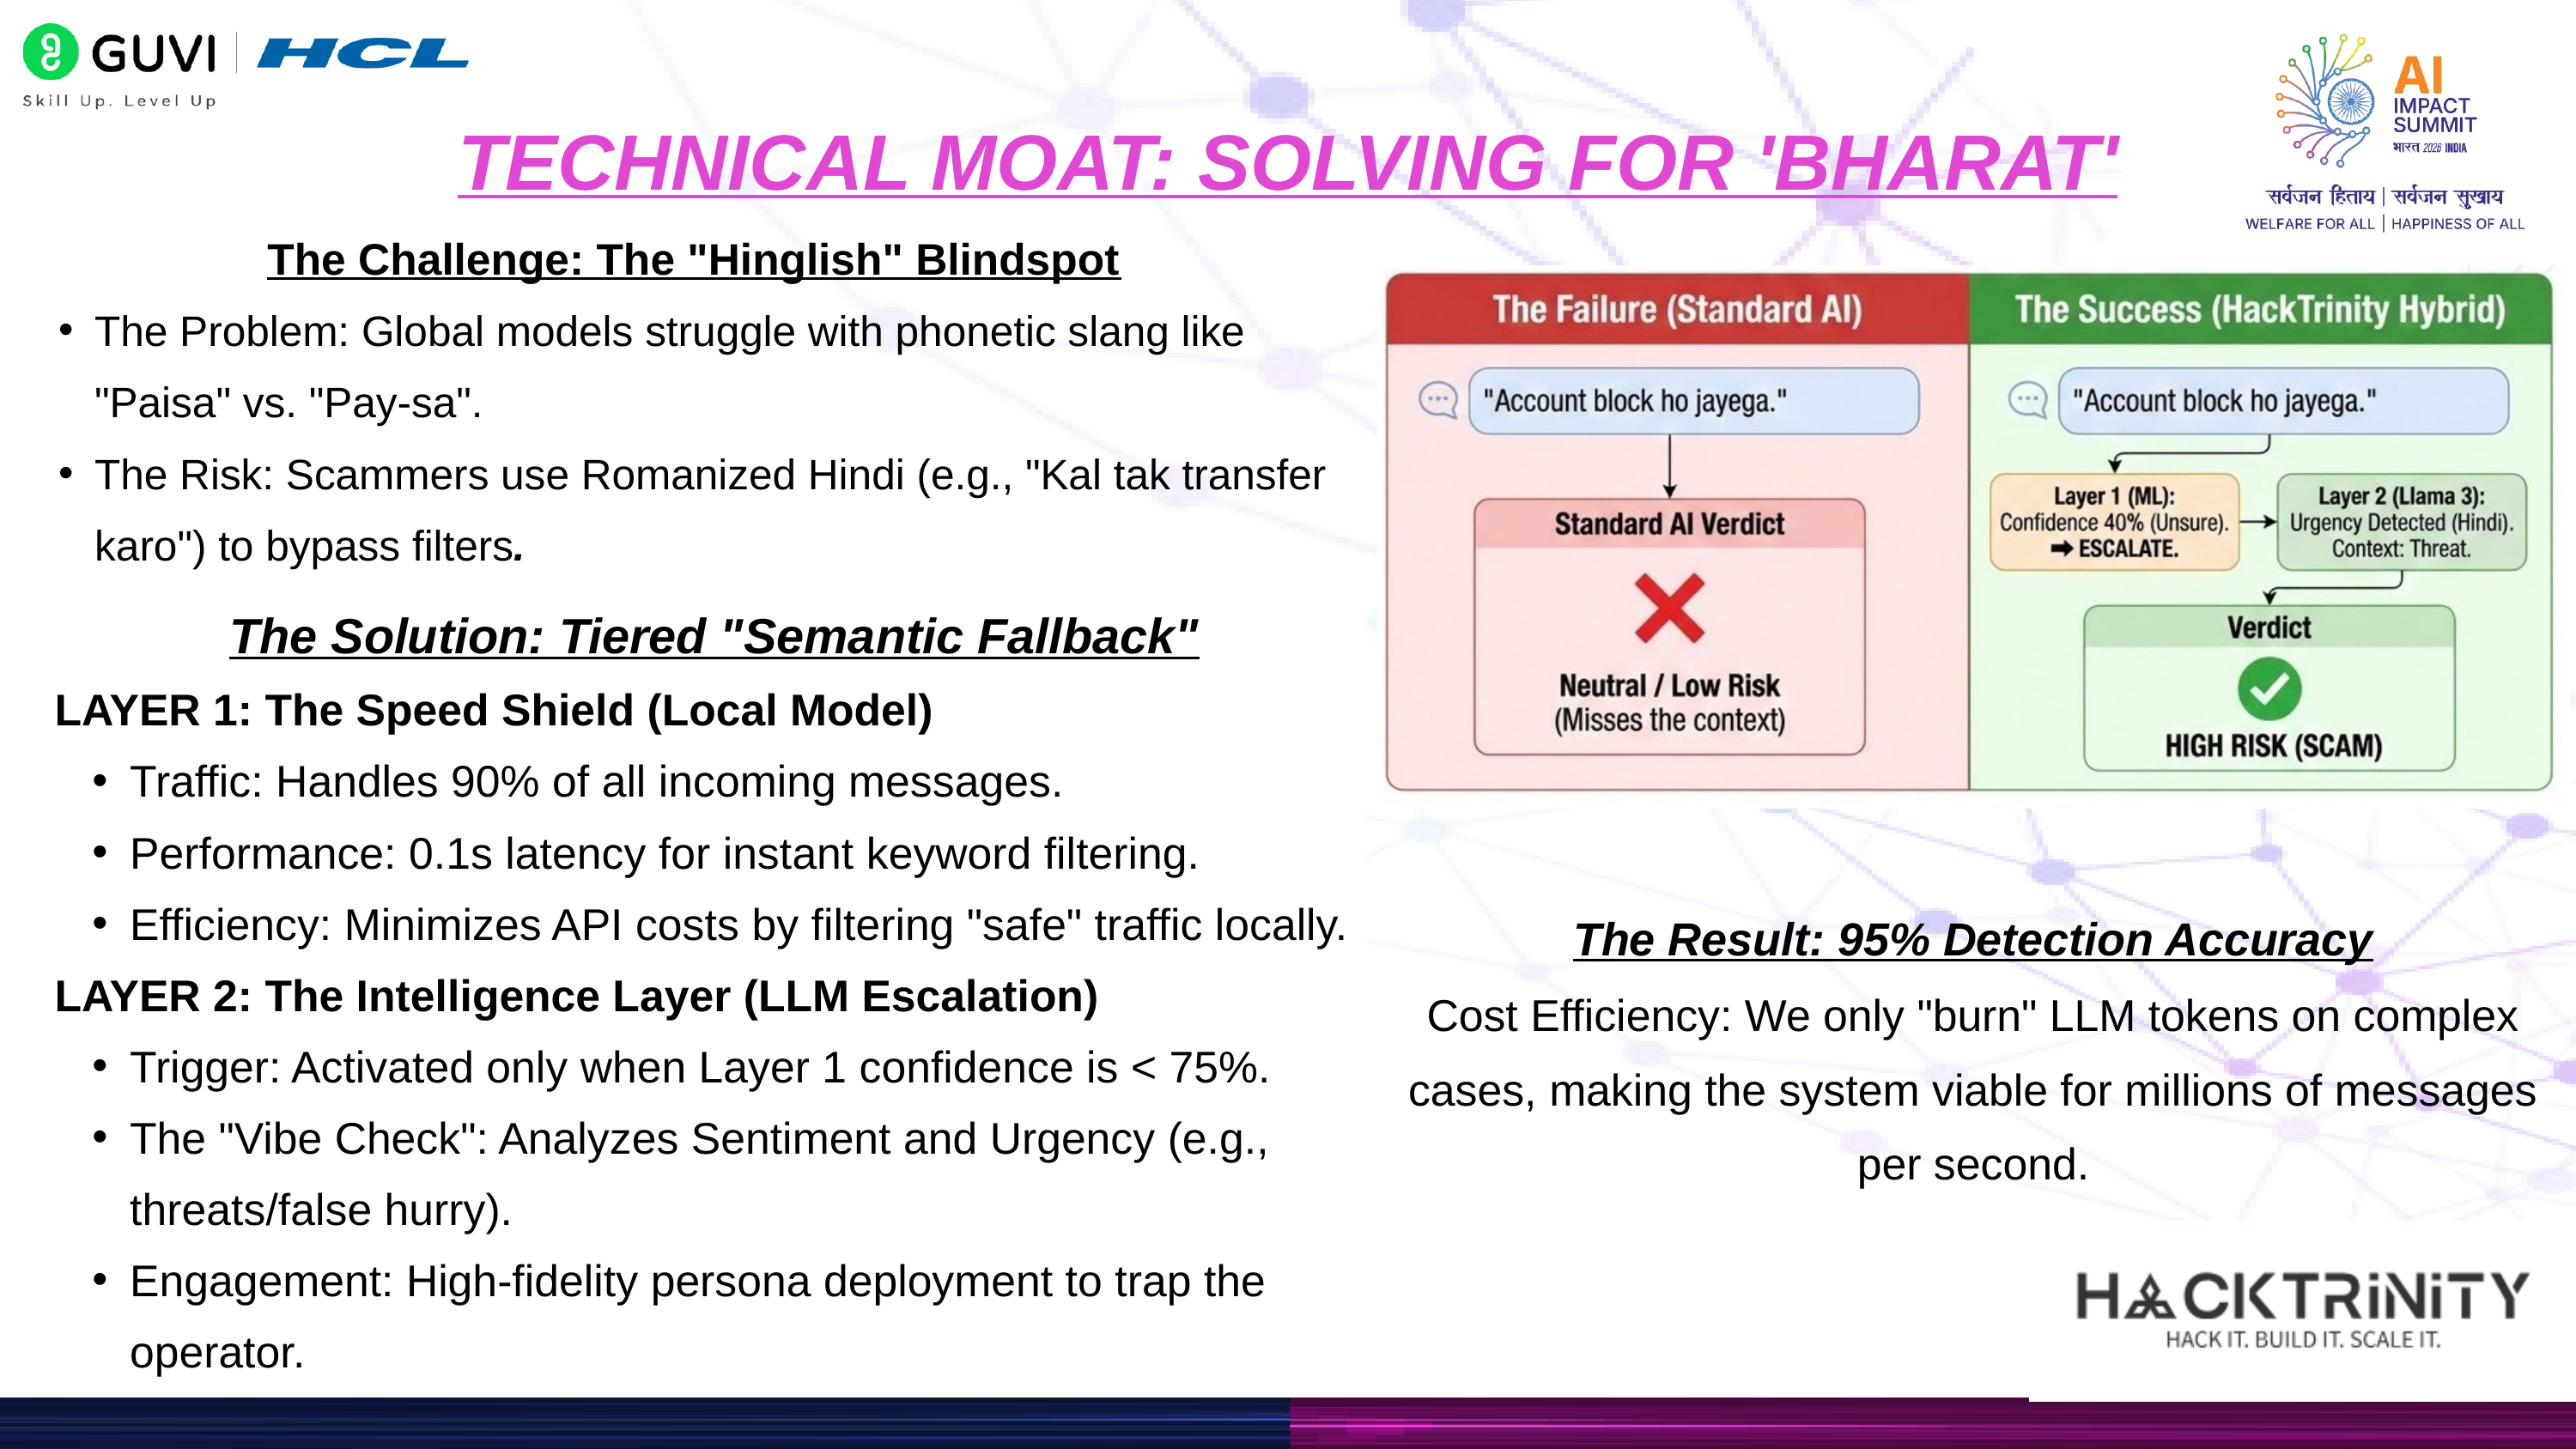

TECHNICAL MOAT: SOLVING FOR 'BHARAT'
The Challenge: The "Hinglish" Blindspot
The Problem: Global models struggle with phonetic slang like "Paisa" vs. "Pay-sa".
The Risk: Scammers use Romanized Hindi (e.g., "Kal tak transfer karo") to bypass filters.

The Solution: Tiered "Semantic Fallback"
LAYER 1: The Speed Shield (Local Model)
Traffic: Handles 90% of all incoming messages.
Performance: 0.1s latency for instant keyword filtering.
Efficiency: Minimizes API costs by filtering "safe" traffic locally.
LAYER 2: The Intelligence Layer (LLM Escalation)
Trigger: Activated only when Layer 1 confidence is < 75%.
The "Vibe Check": Analyzes Sentiment and Urgency (e.g., threats/false hurry).
Engagement: High-fidelity persona deployment to trap the operator.

The Result: 95% Detection Accuracy
Cost Efficiency: We only "burn" LLM tokens on complex cases, making the system viable for millions of messages per second.